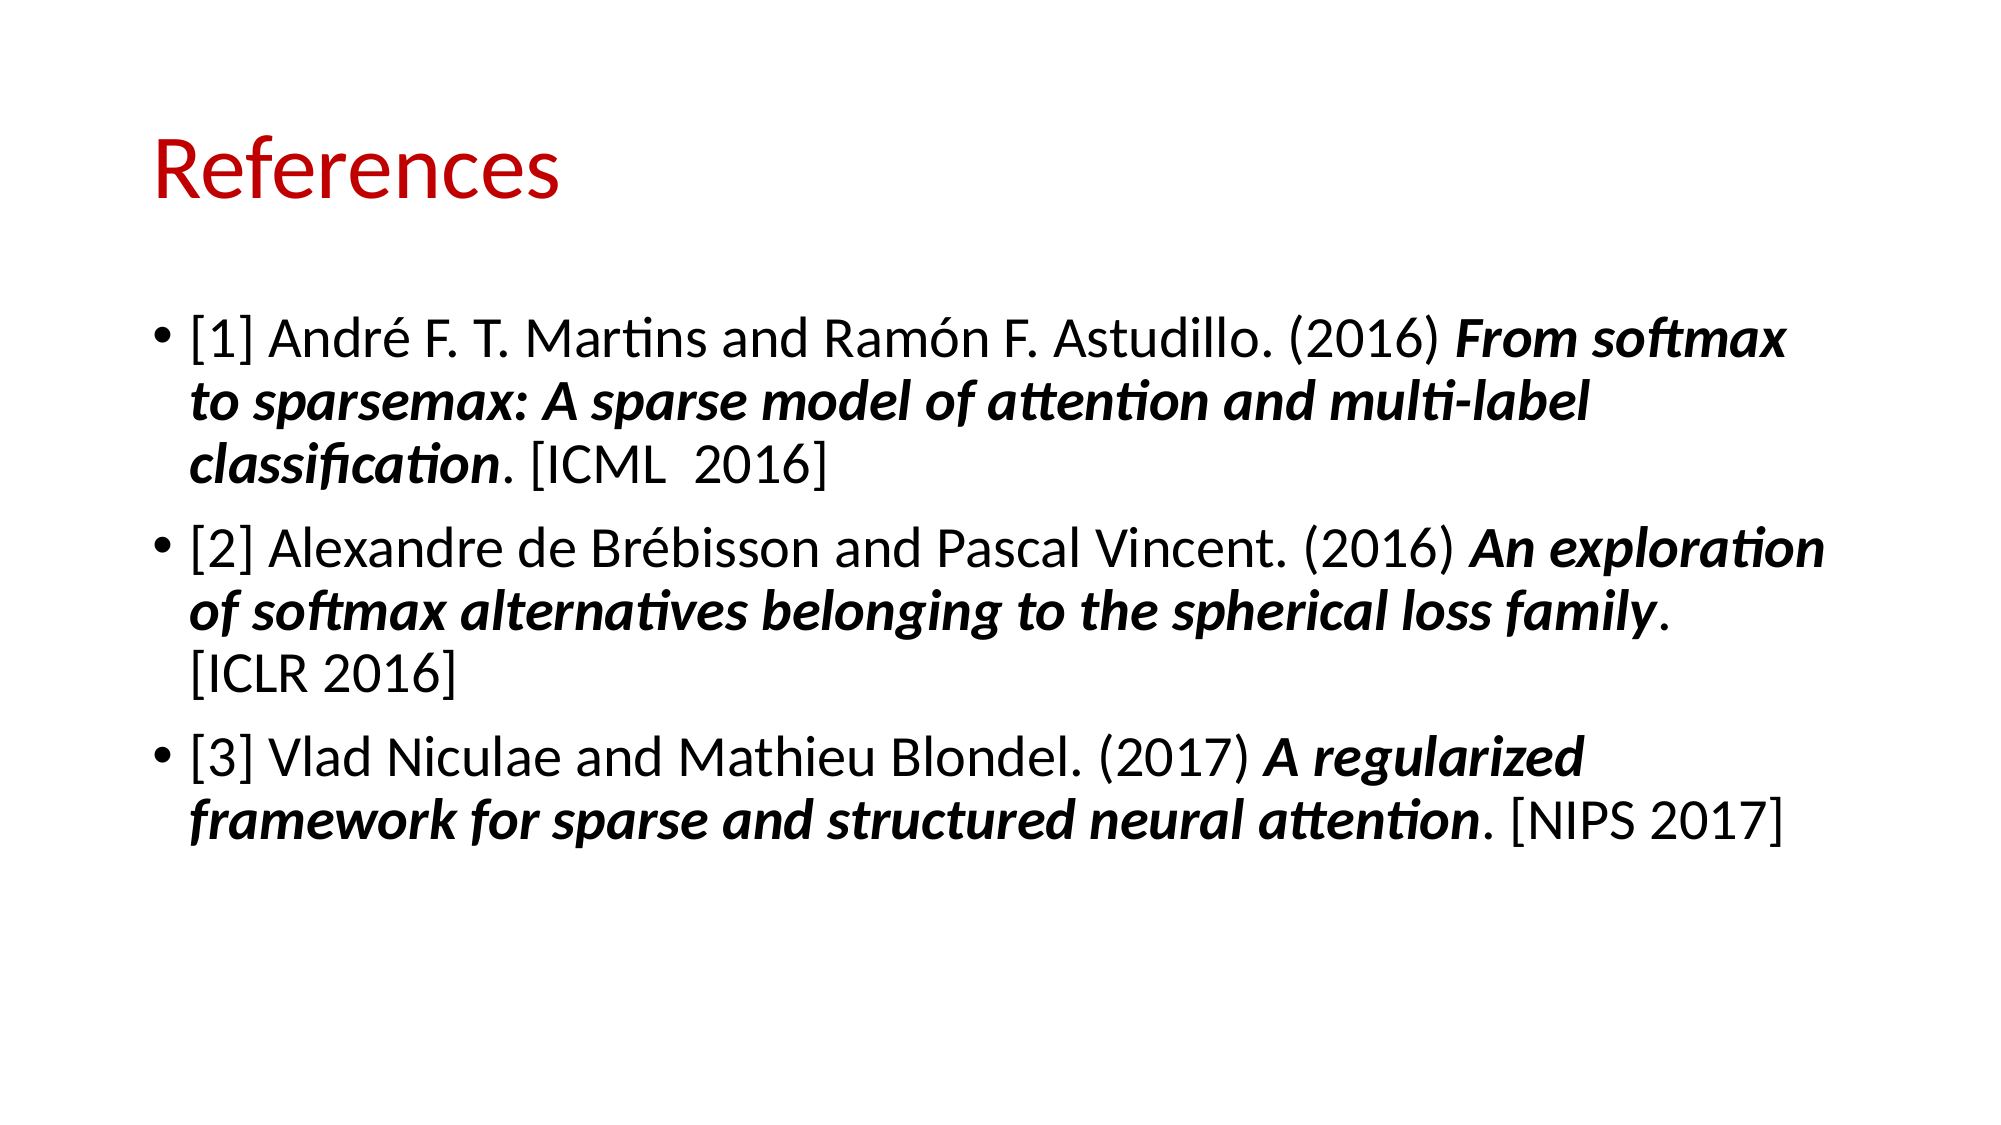

# References
[1] André F. T. Martins and Ramón F. Astudillo. (2016) From softmax to sparsemax: A sparse model of attention and multi-label classification. [ICML  2016]
[2] Alexandre de Brébisson and Pascal Vincent. (2016) An exploration of softmax alternatives belonging to the spherical loss family.     [ICLR 2016]
[3] Vlad Niculae and Mathieu Blondel. (2017) A regularized framework for sparse and structured neural attention. [NIPS 2017]